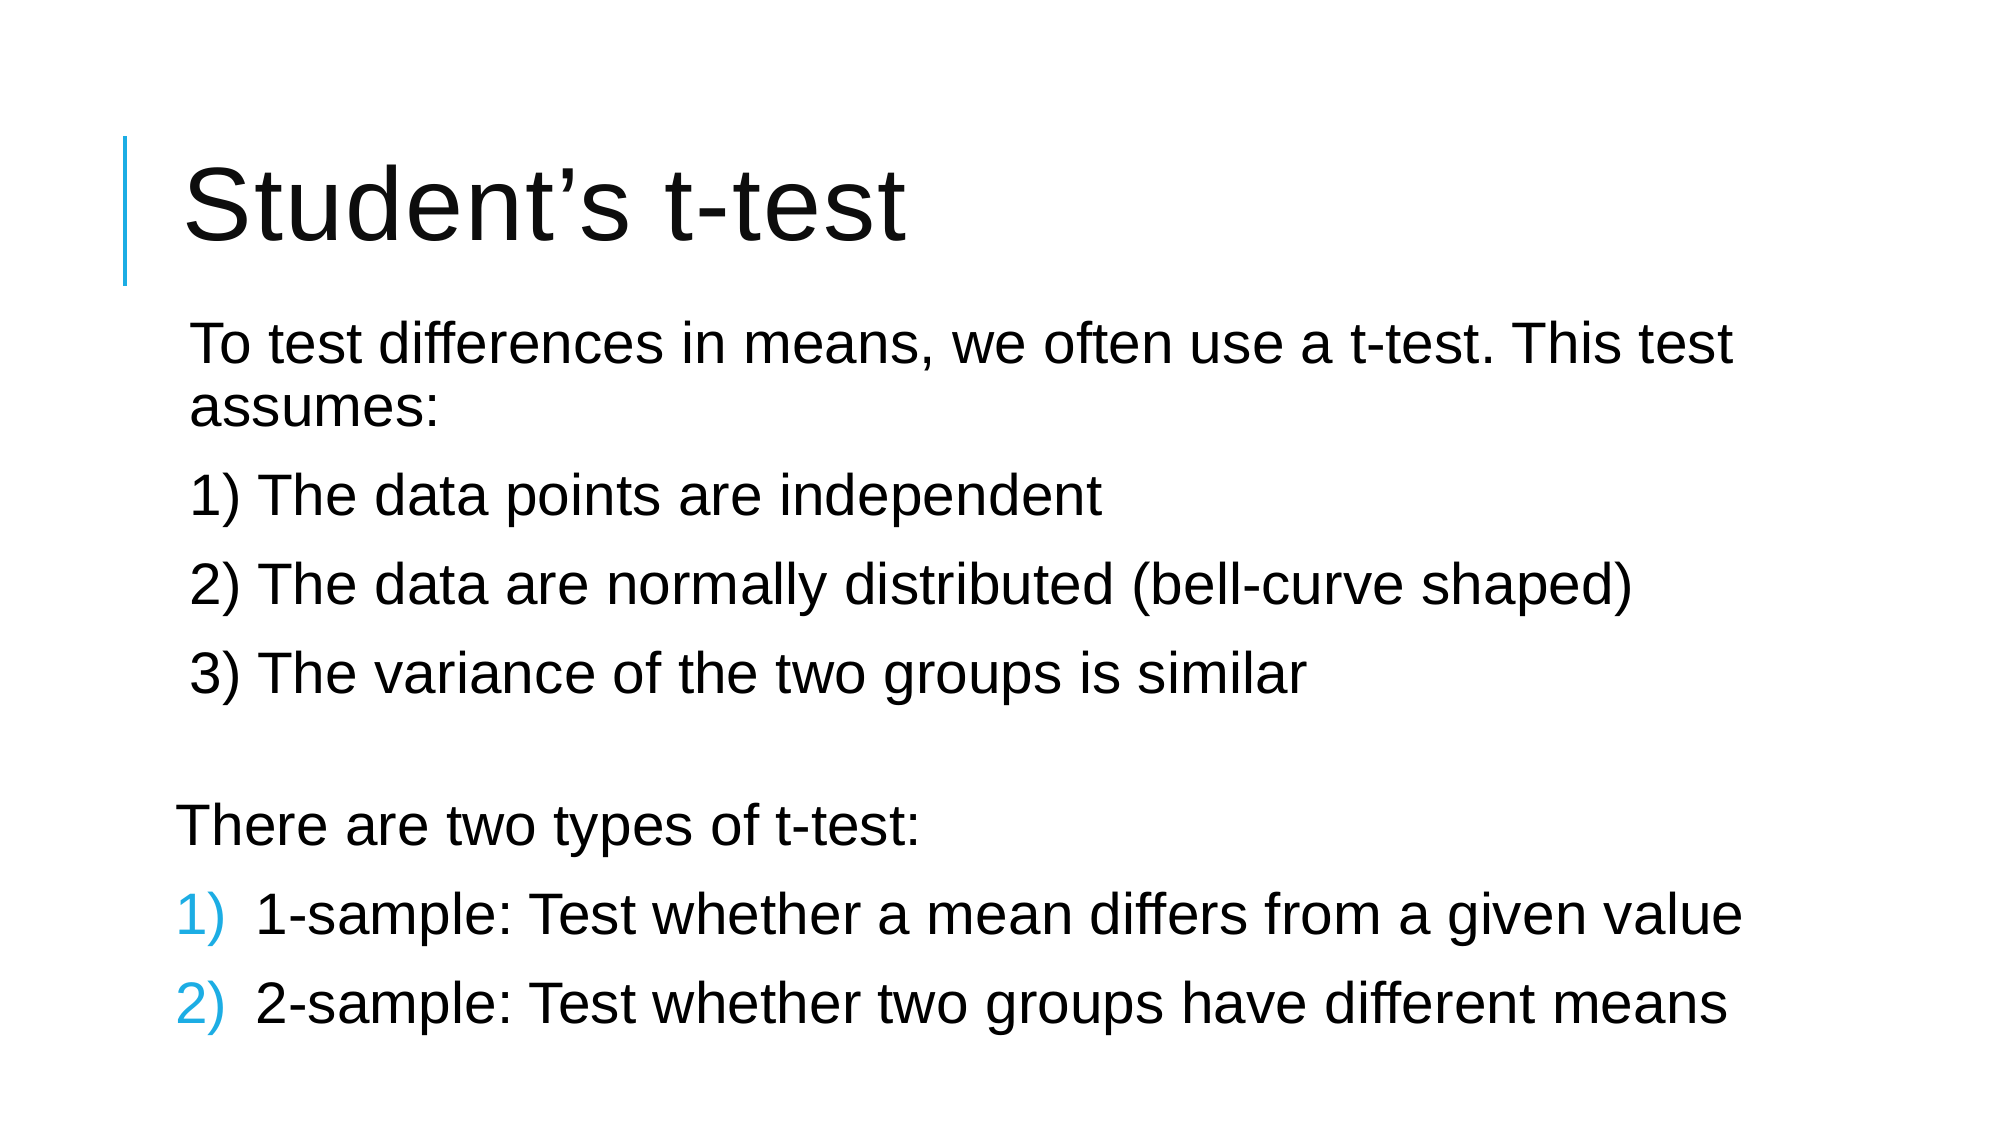

# Student’s t-test
To test differences in means, we often use a t-test. This test assumes:
1) The data points are independent
2) The data are normally distributed (bell-curve shaped)
3) The variance of the two groups is similar
There are two types of t-test:
1-sample: Test whether a mean differs from a given value
2-sample: Test whether two groups have different means